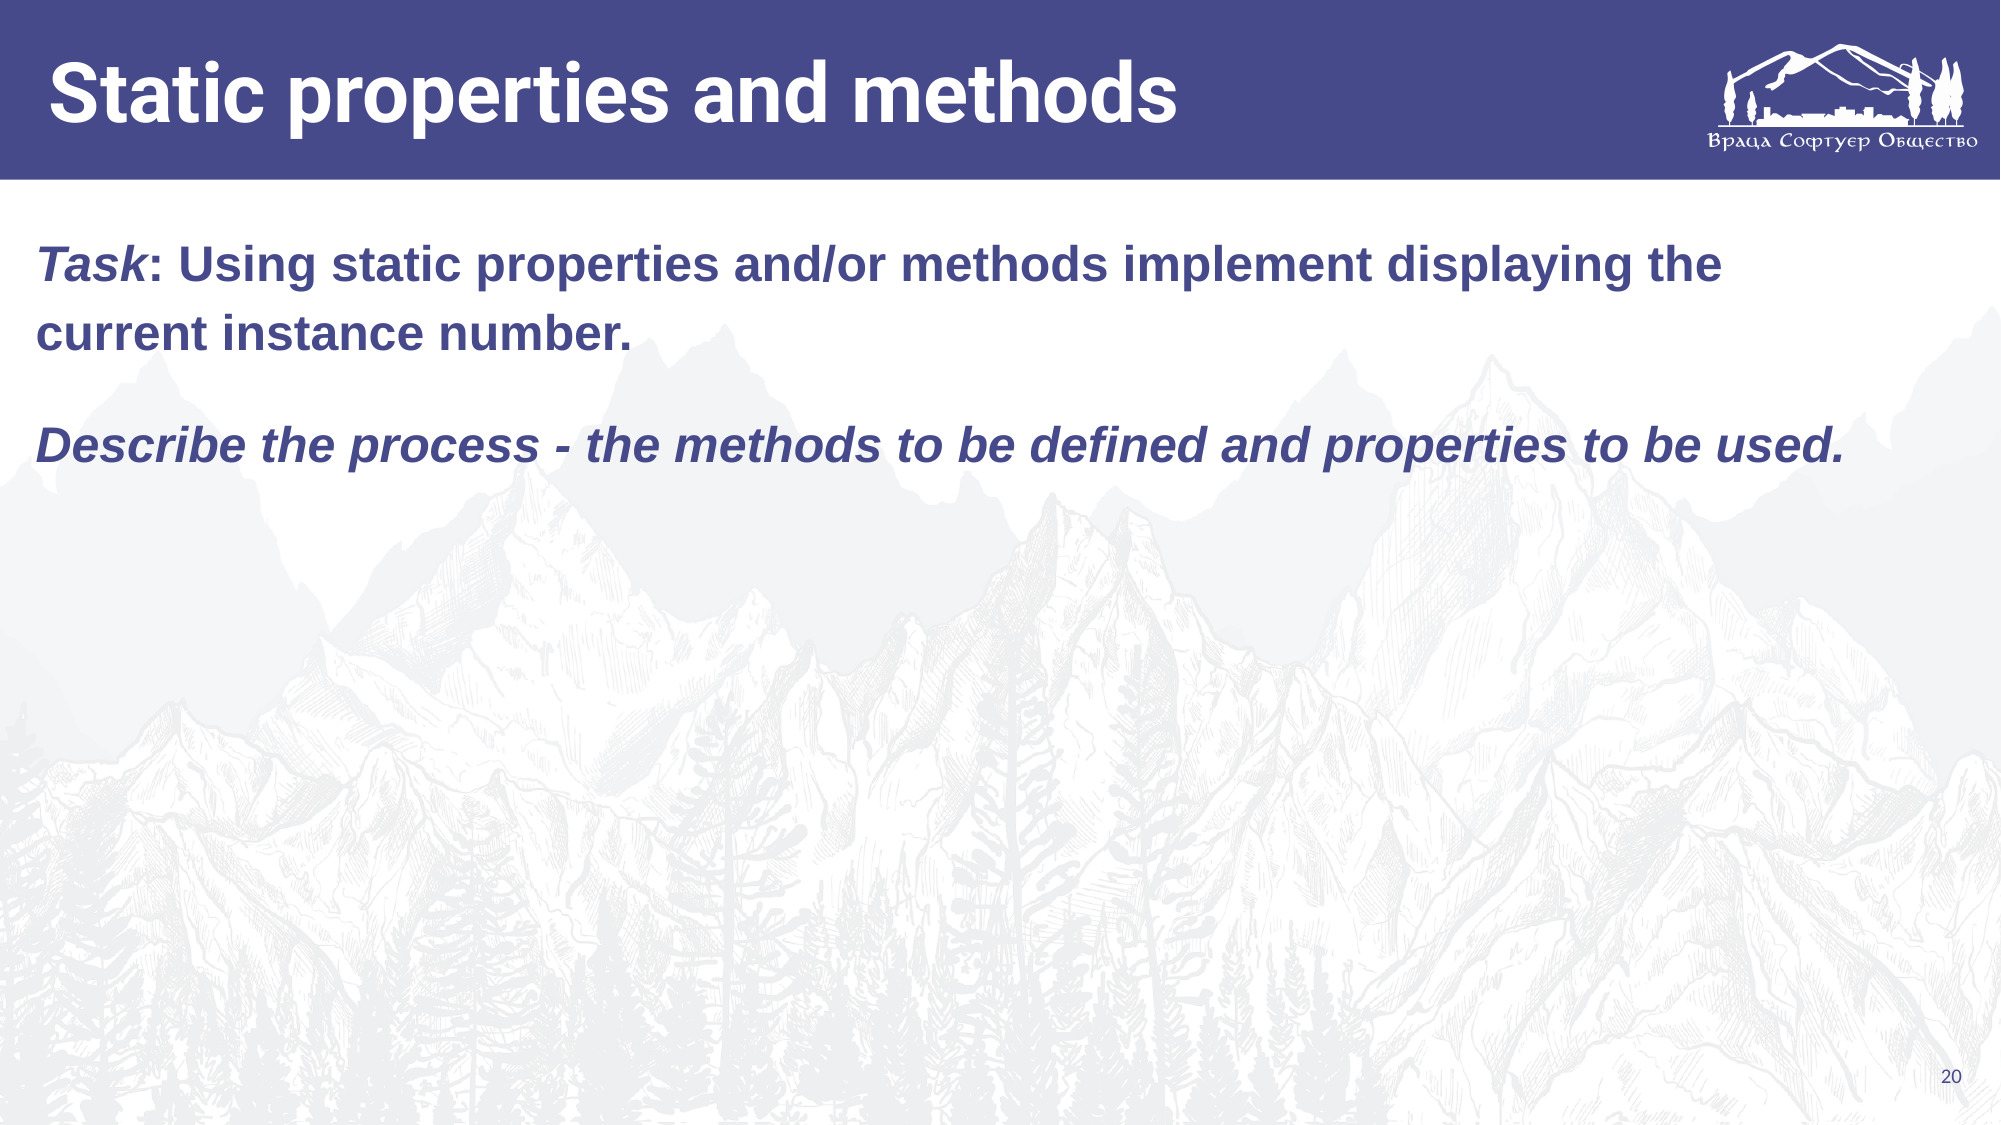

# Static properties and methods
Task: Using static properties and/or methods implement displaying the current instance number.
Describe the process - the methods to be defined and properties to be used.

20